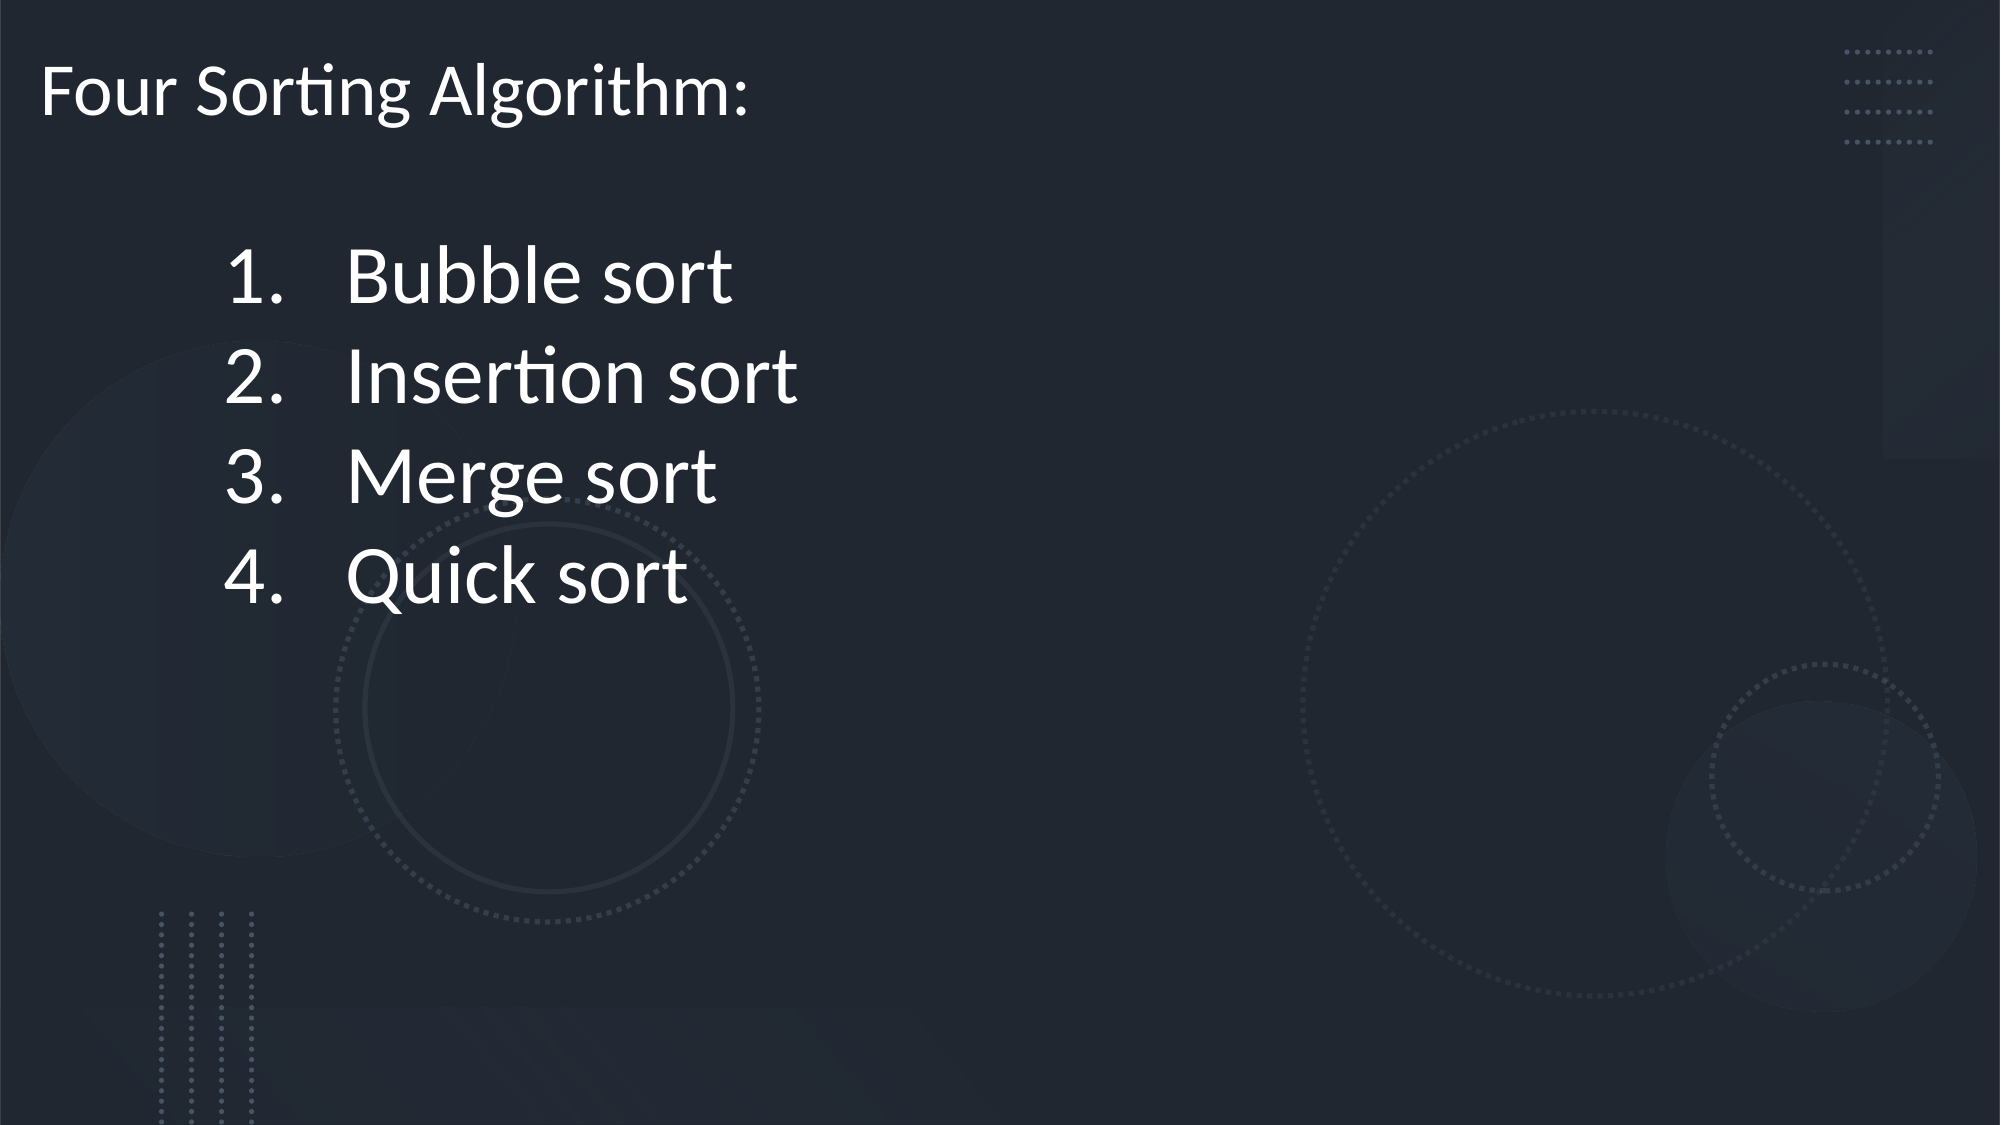

Four Sorting Algorithm:

Bubble sort
Insertion sort
Merge sort
Quick sort